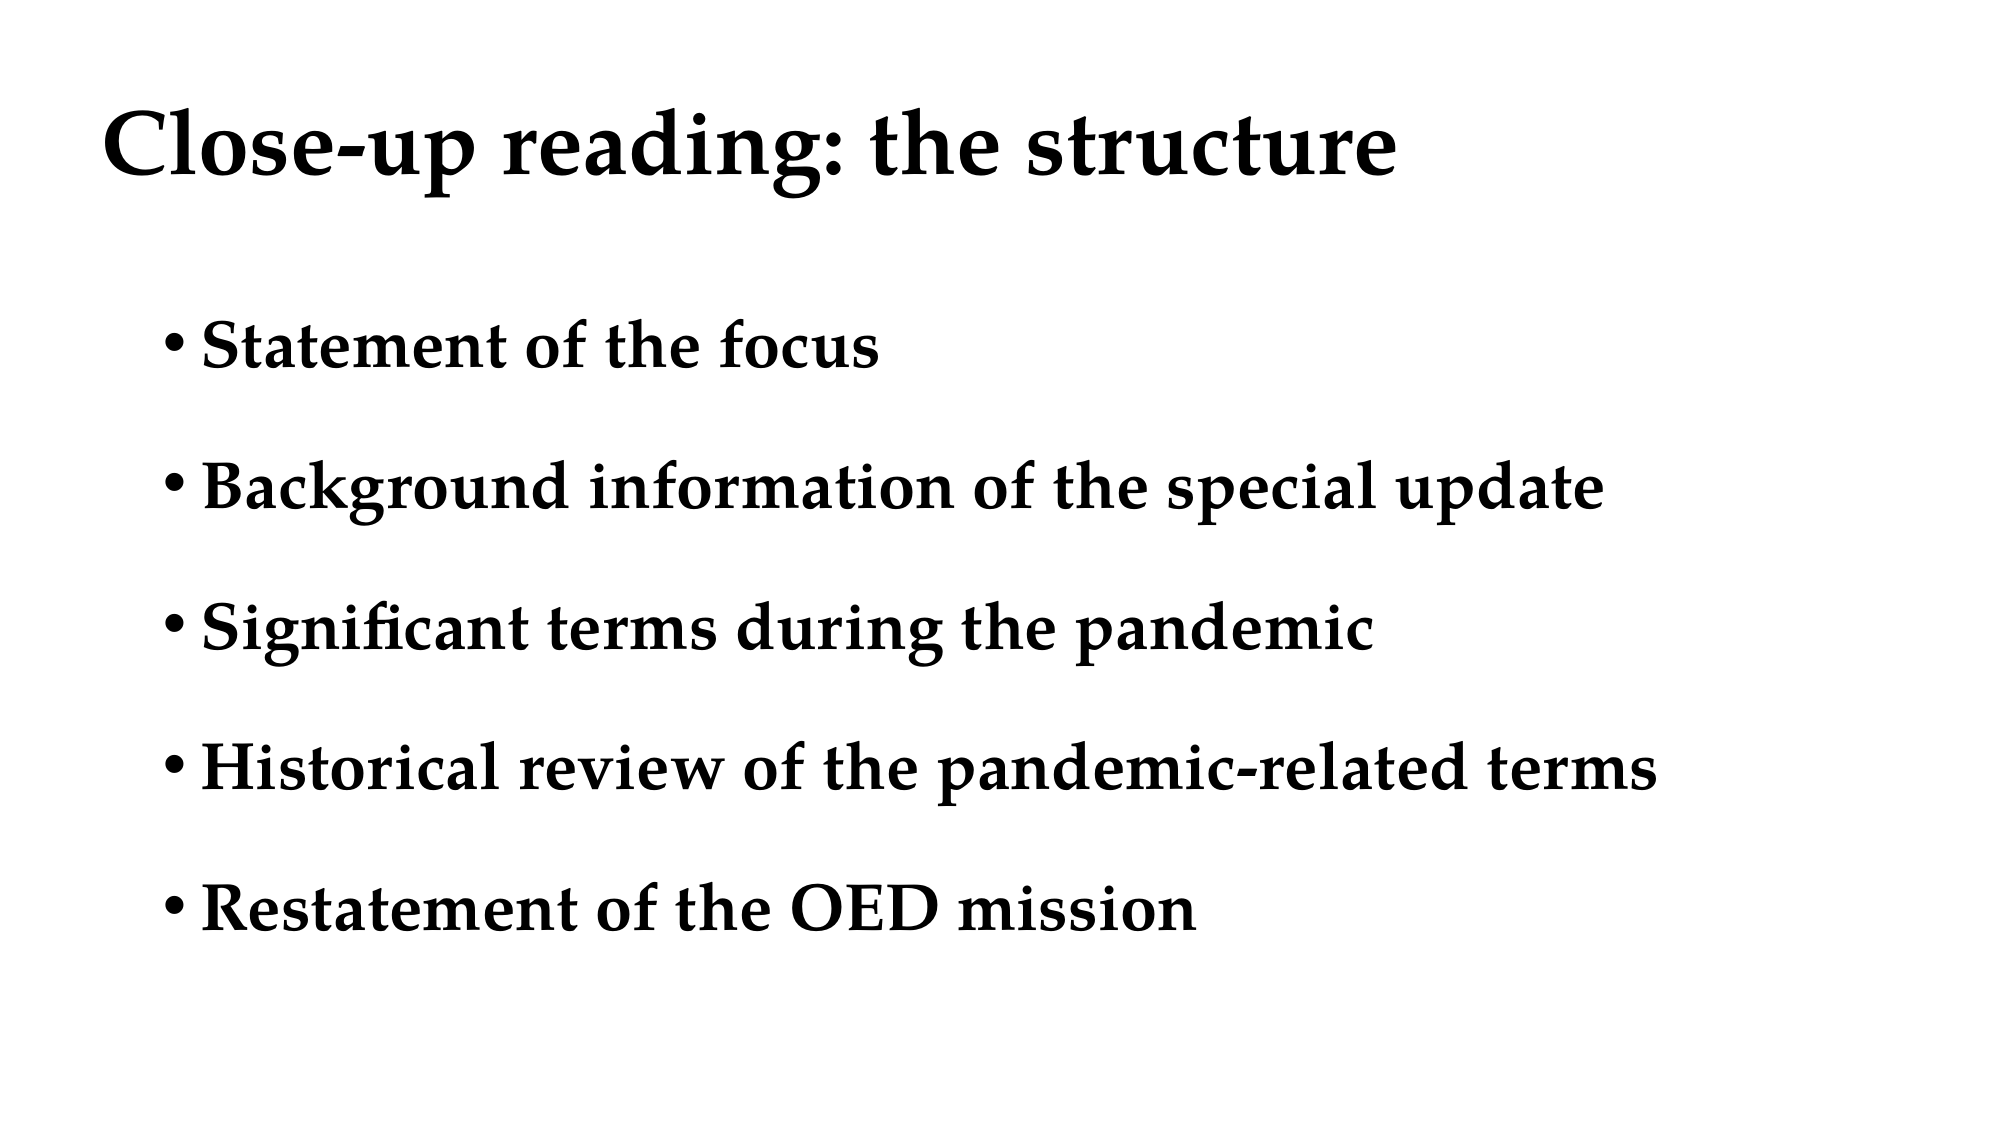

# Close-up reading: the structure
Statement of the focus
Background information of the special update
Significant terms during the pandemic
Historical review of the pandemic-related terms
Restatement of the OED mission